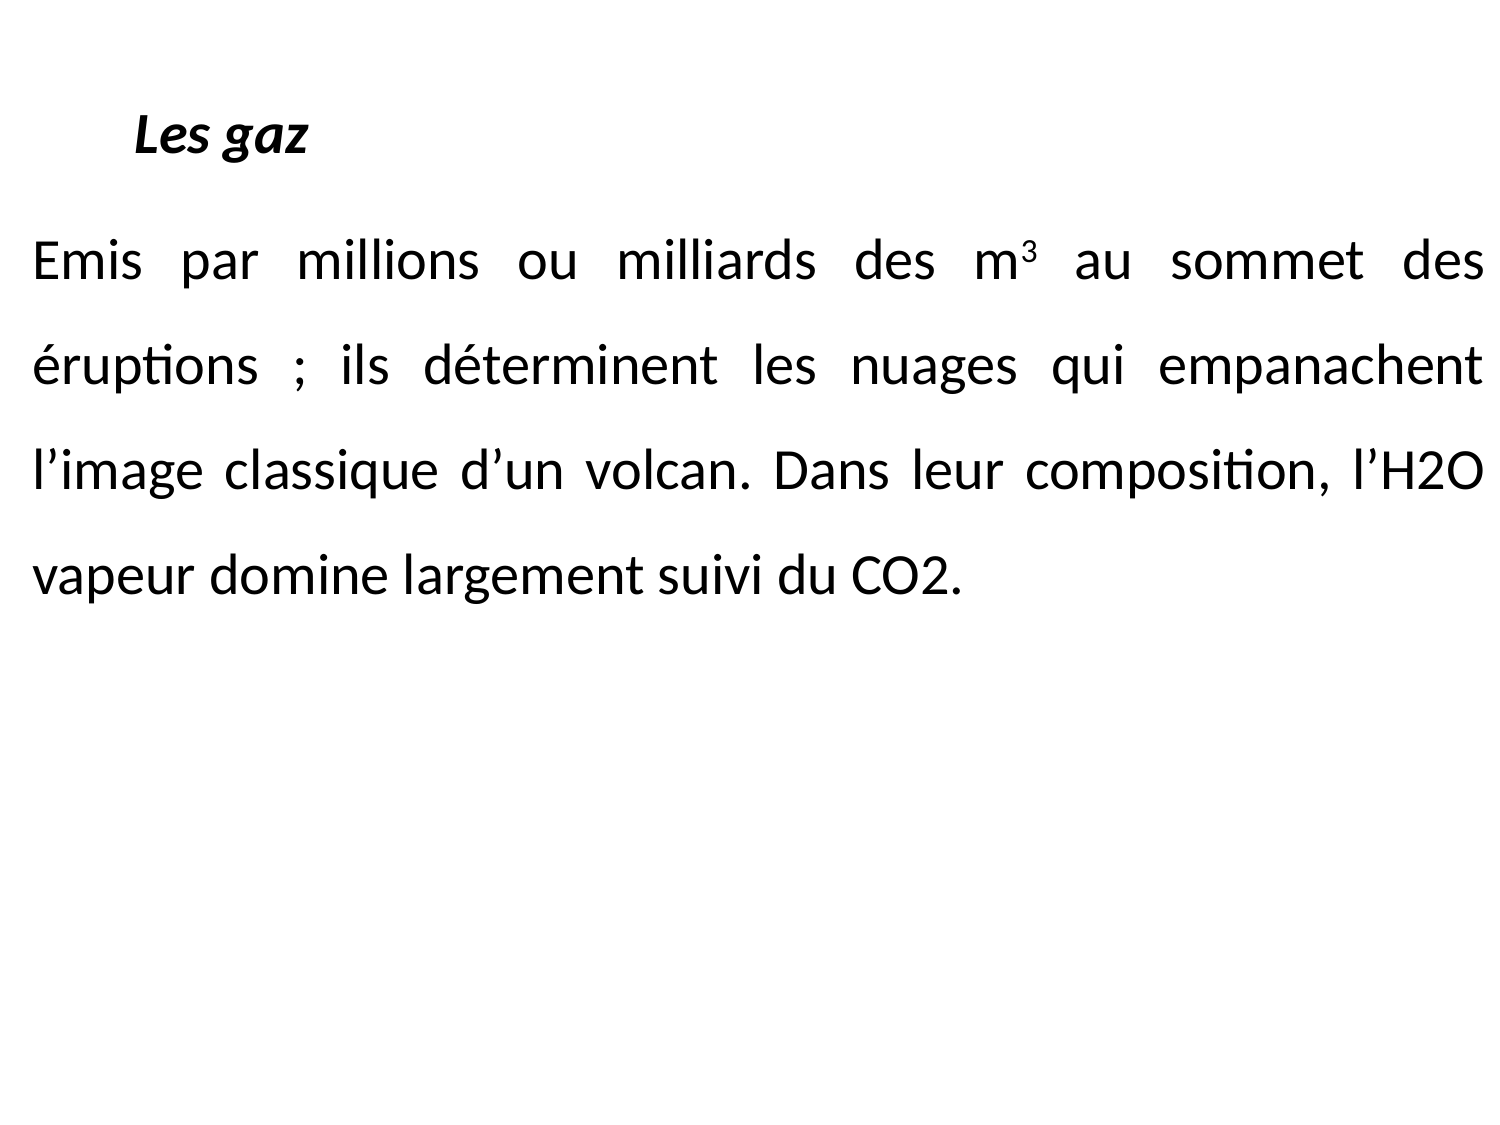

Les gaz
Emis par millions ou milliards des m3 au sommet des éruptions ; ils déterminent les nuages qui empanachent l’image classique d’un volcan. Dans leur composition, l’H2O vapeur domine largement suivi du CO2.